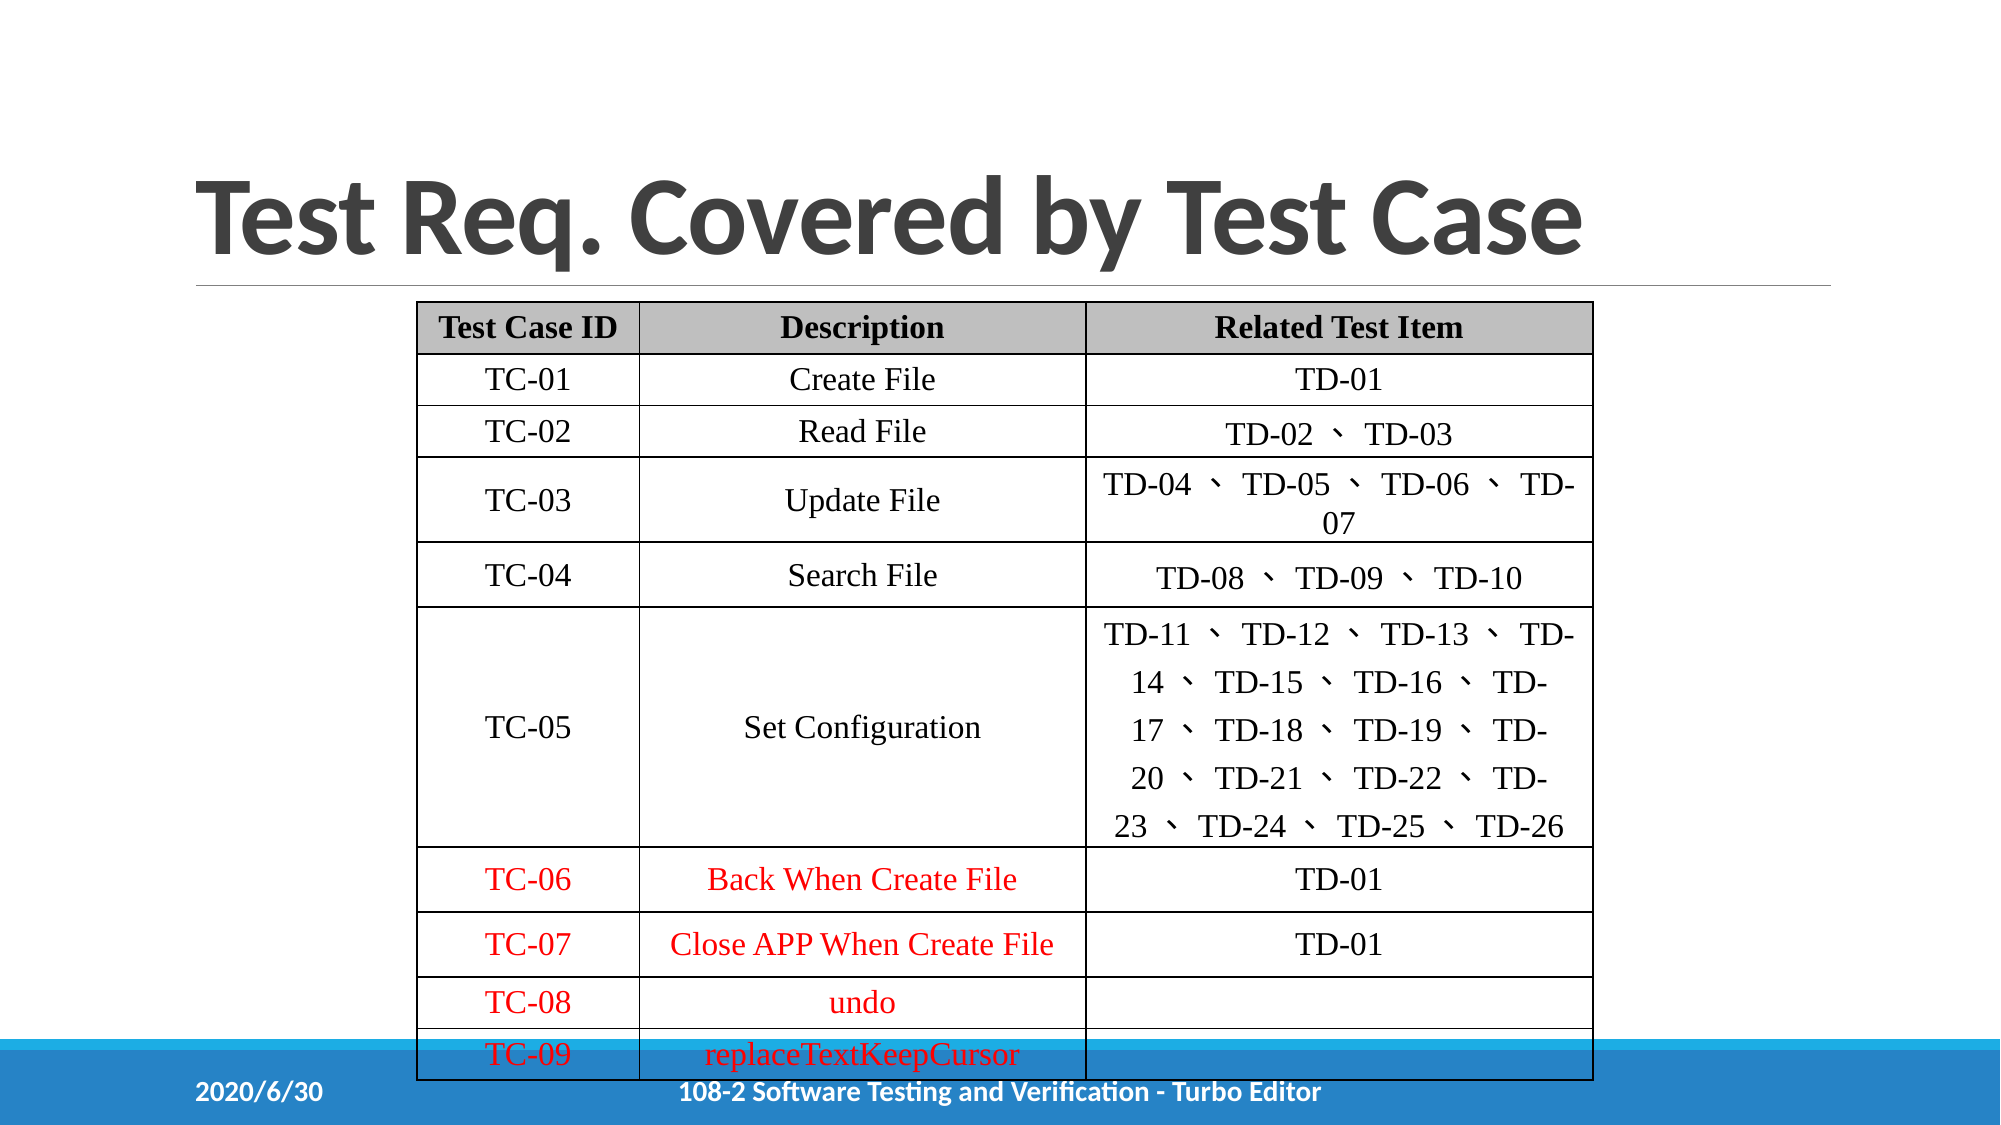

# Test Req. Covered by Test Case
| Test Case ID | Description | Related Test Item |
| --- | --- | --- |
| TC-01 | Create File | TD-01 |
| TC-02 | Read File | TD-02、TD-03 |
| TC-03 | Update File | TD-04、TD-05、TD-06、TD-07 |
| TC-04 | Search File | TD-08、TD-09、TD-10 |
| TC-05 | Set Configuration | TD-11、TD-12、TD-13、TD-14、TD-15、TD-16、TD-17、TD-18、TD-19、TD-20、TD-21、TD-22、TD-23、TD-24、TD-25、TD-26 |
| TC-06 | Back When Create File | TD-01 |
| TC-07 | Close APP When Create File | TD-01 |
| TC-08 | undo |  |
| TC-09 | replaceTextKeepCursor |  |
2020/6/30
108-2 Software Testing and Verification - Turbo Editor